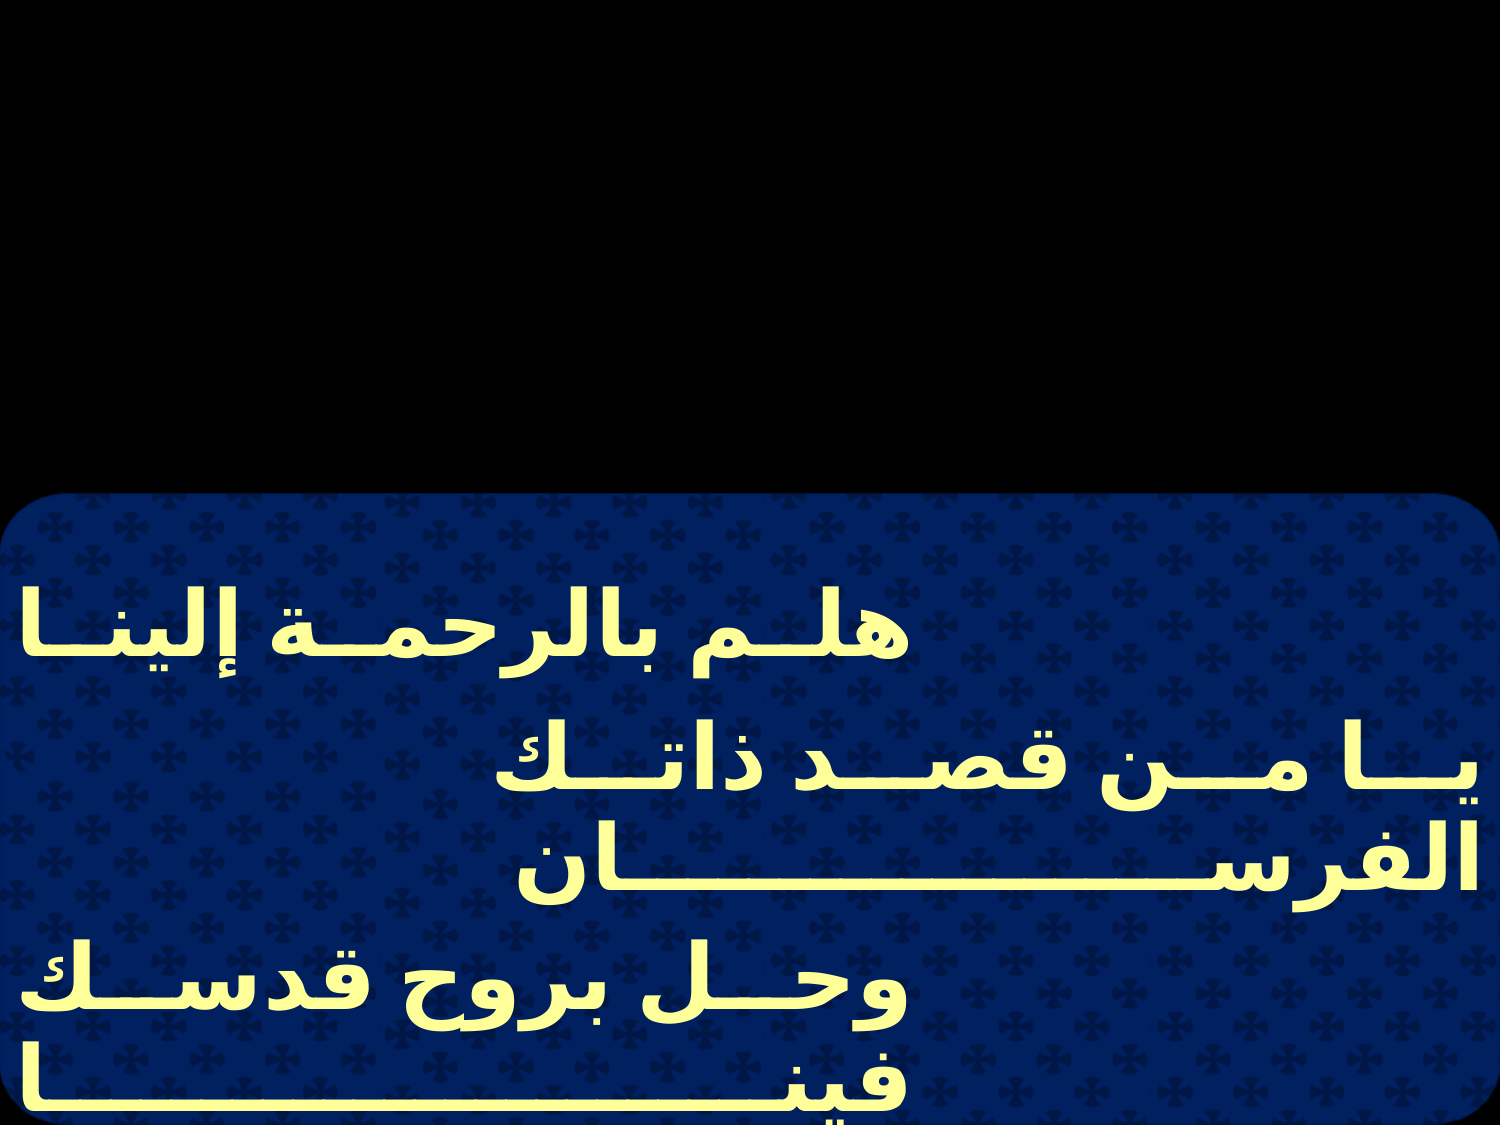

| هلم بالرحمة إلينا |  |  |
| --- | --- | --- |
|  | يا من قصد ذاتك الفرسان |  |
| وحل بروح قدسك فينا |  |  |
|  | أجيوس أثاناتوس ناي نان |  |